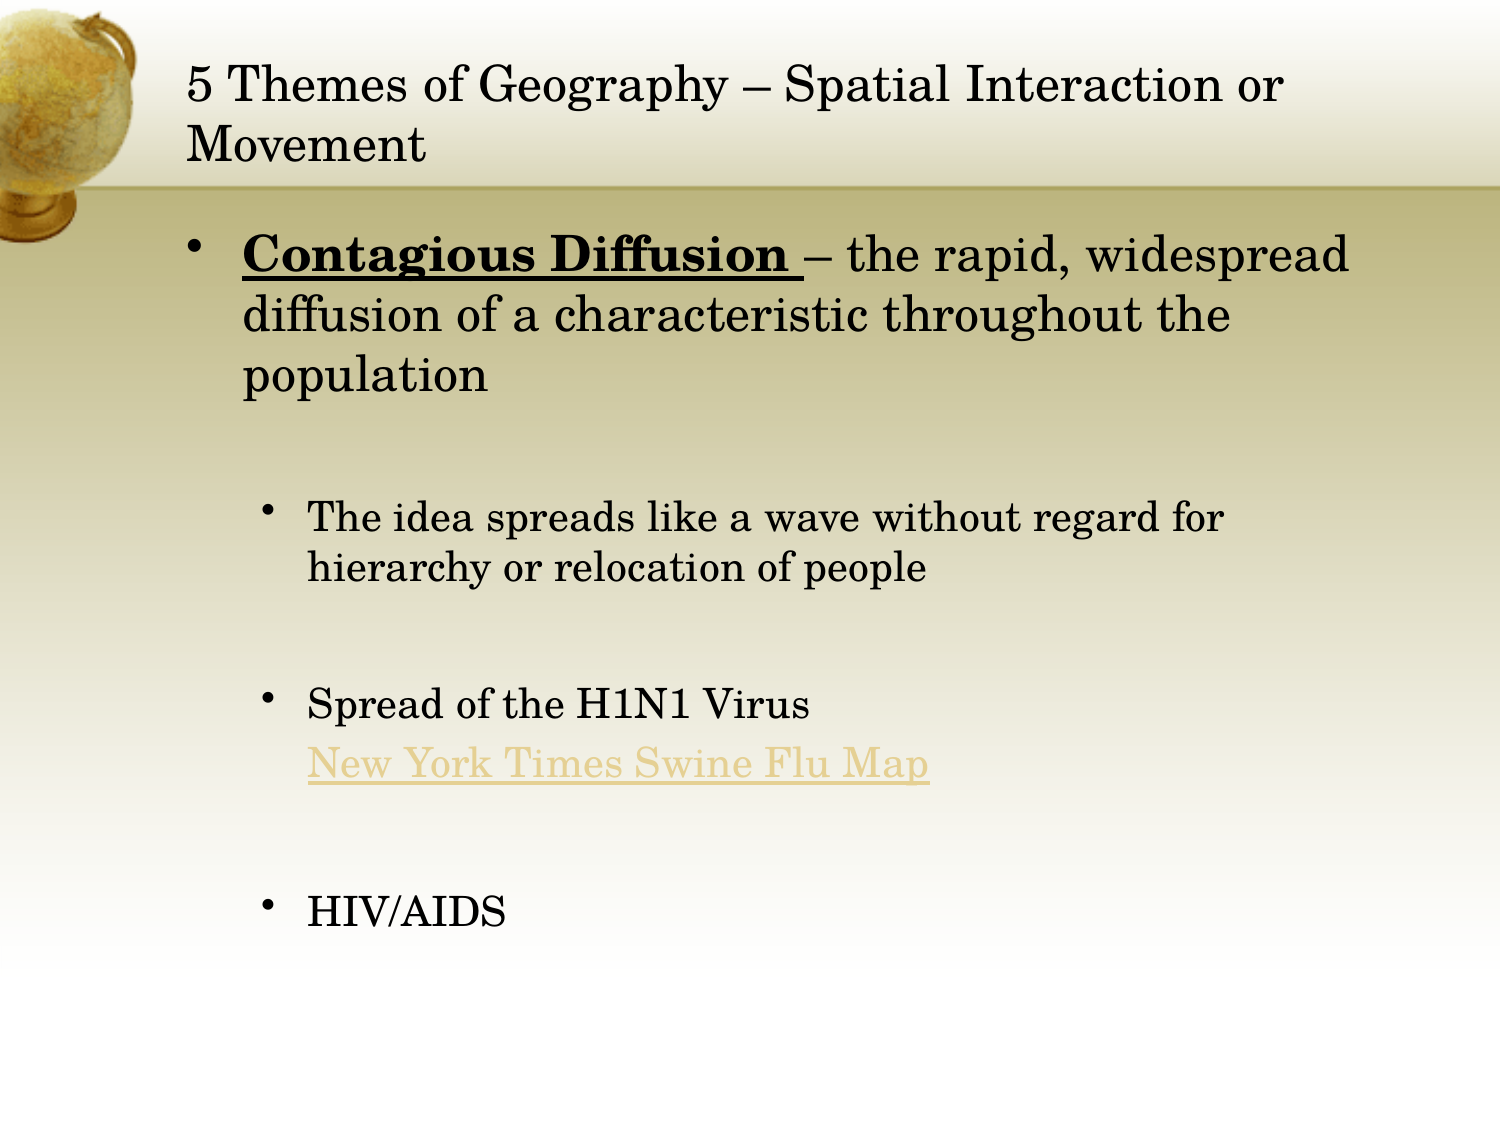

# 5 Themes of Geography – Spatial Interaction or Movement
Contagious Diffusion – the rapid, widespread diffusion of a characteristic throughout the population

The idea spreads like a wave without regard for hierarchy or relocation of people

Spread of the H1N1 Virus
	New York Times Swine Flu Map

HIV/AIDS